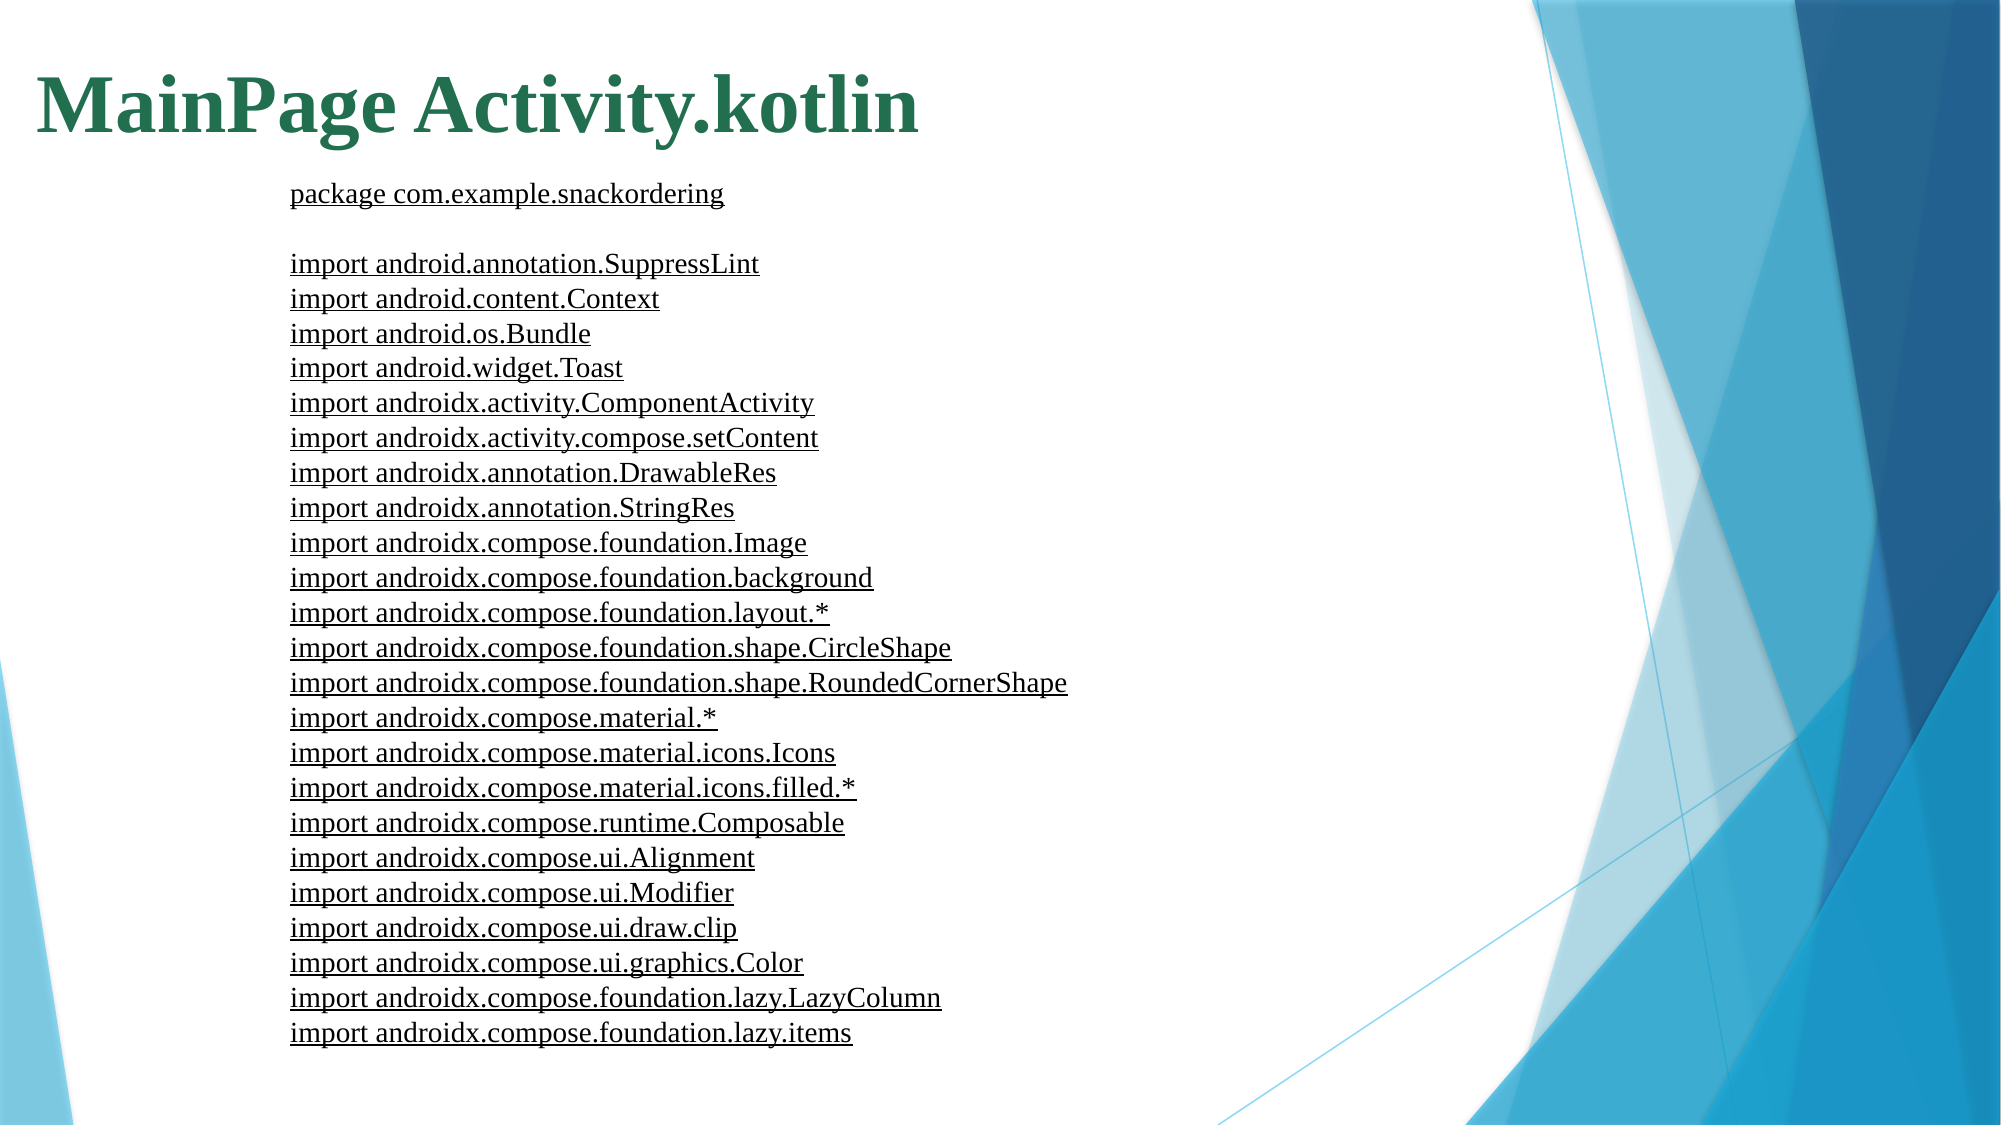

MainPage Activity.kotlin

package com.example.snackordering

import android.annotation.SuppressLint
import android.content.Context
import android.os.Bundle
import android.widget.Toast
import androidx.activity.ComponentActivity
import androidx.activity.compose.setContent
import androidx.annotation.DrawableRes
import androidx.annotation.StringRes
import androidx.compose.foundation.Image
import androidx.compose.foundation.background
import androidx.compose.foundation.layout.*
import androidx.compose.foundation.shape.CircleShape
import androidx.compose.foundation.shape.RoundedCornerShape
import androidx.compose.material.*
import androidx.compose.material.icons.Icons
import androidx.compose.material.icons.filled.*
import androidx.compose.runtime.Composable
import androidx.compose.ui.Alignment
import androidx.compose.ui.Modifier
import androidx.compose.ui.draw.clip
import androidx.compose.ui.graphics.Color
import androidx.compose.foundation.lazy.LazyColumn
import androidx.compose.foundation.lazy.items